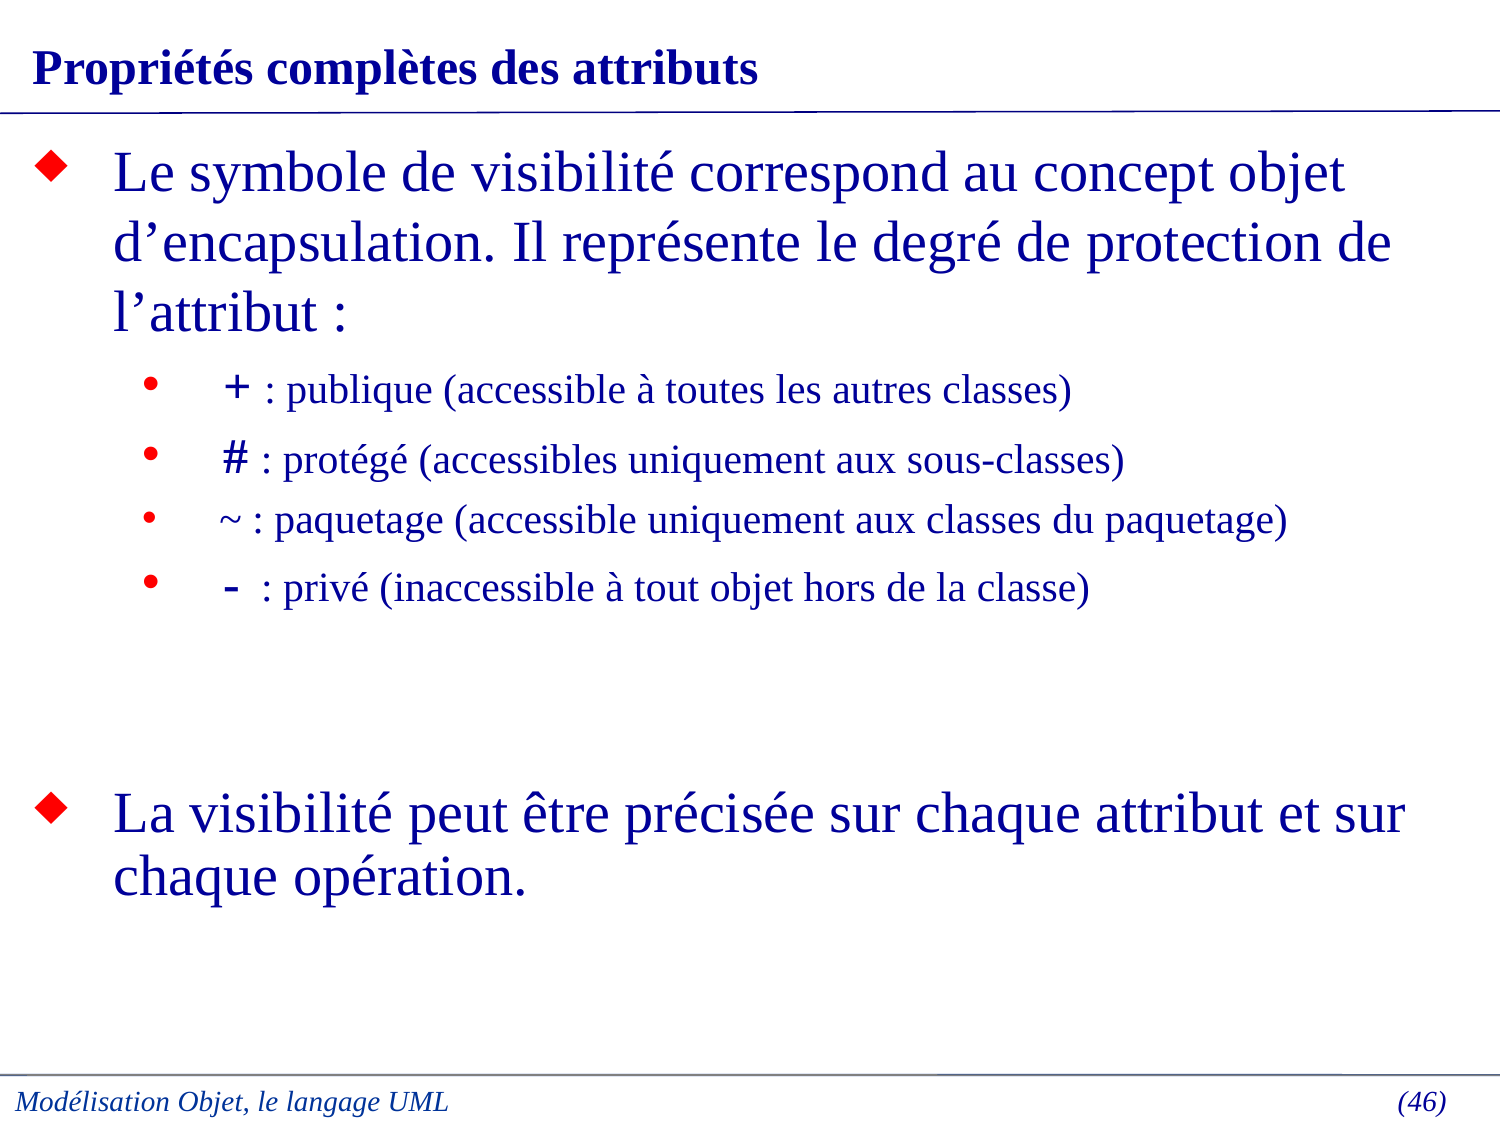

# Propriétés complètes des attributs
Le symbole de visibilité correspond au concept objet d’encapsulation. Il représente le degré de protection de l’attribut :
  + : publique (accessible à toutes les autres classes)
  # : protégé (accessibles uniquement aux sous-classes)
  ~ : paquetage (accessible uniquement aux classes du paquetage)
  -  : privé (inaccessible à tout objet hors de la classe)

La visibilité peut être précisée sur chaque attribut et sur chaque opération.
Modélisation Objet, le langage UML
 (46)